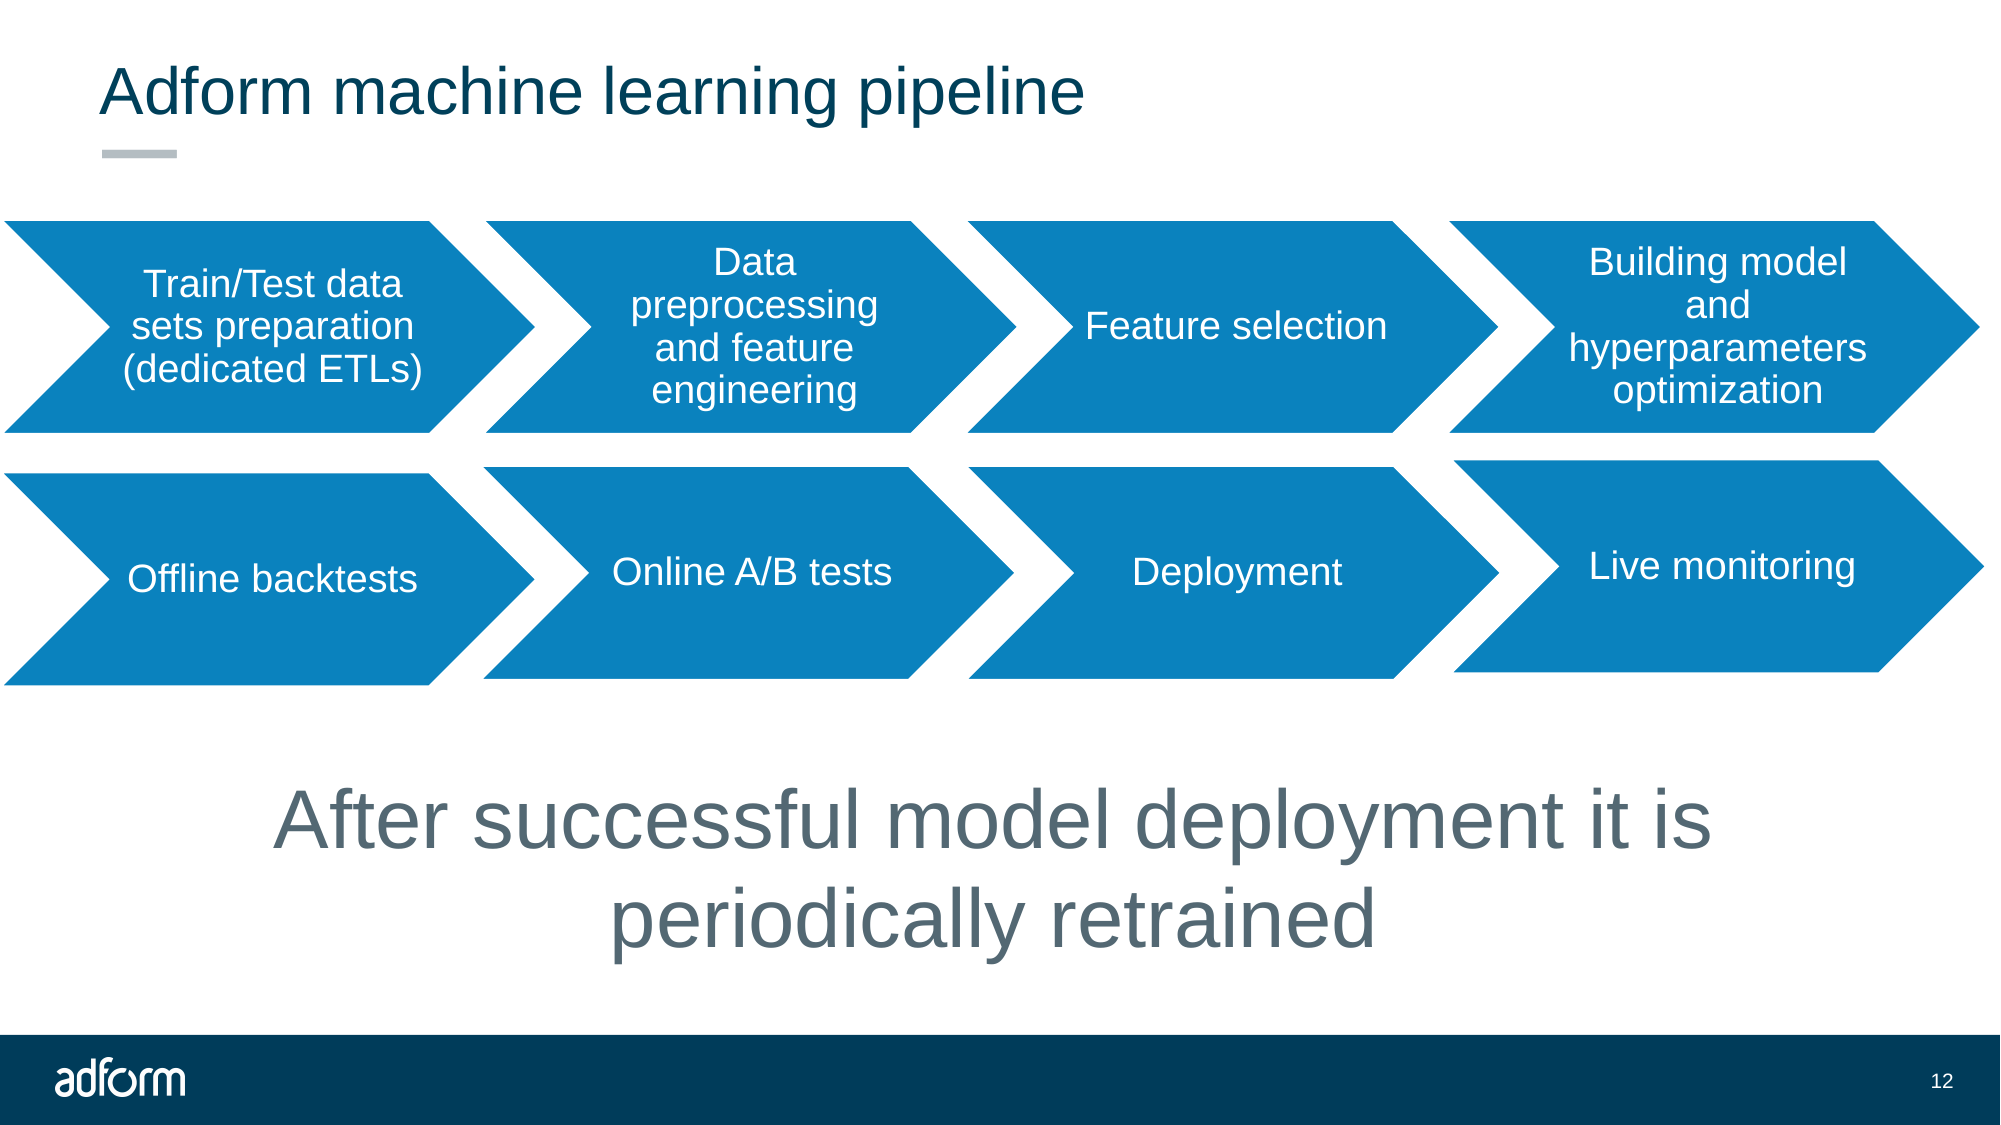

# Adform machine learning pipeline
Train/Test data sets preparation (dedicated ETLs)
Data preprocessing and feature engineering
Feature selection
Building model and hyperparameters optimization
Offline backtests
Online A/B tests
Deployment
Live monitoring
After successful model deployment it is periodically retrained
12